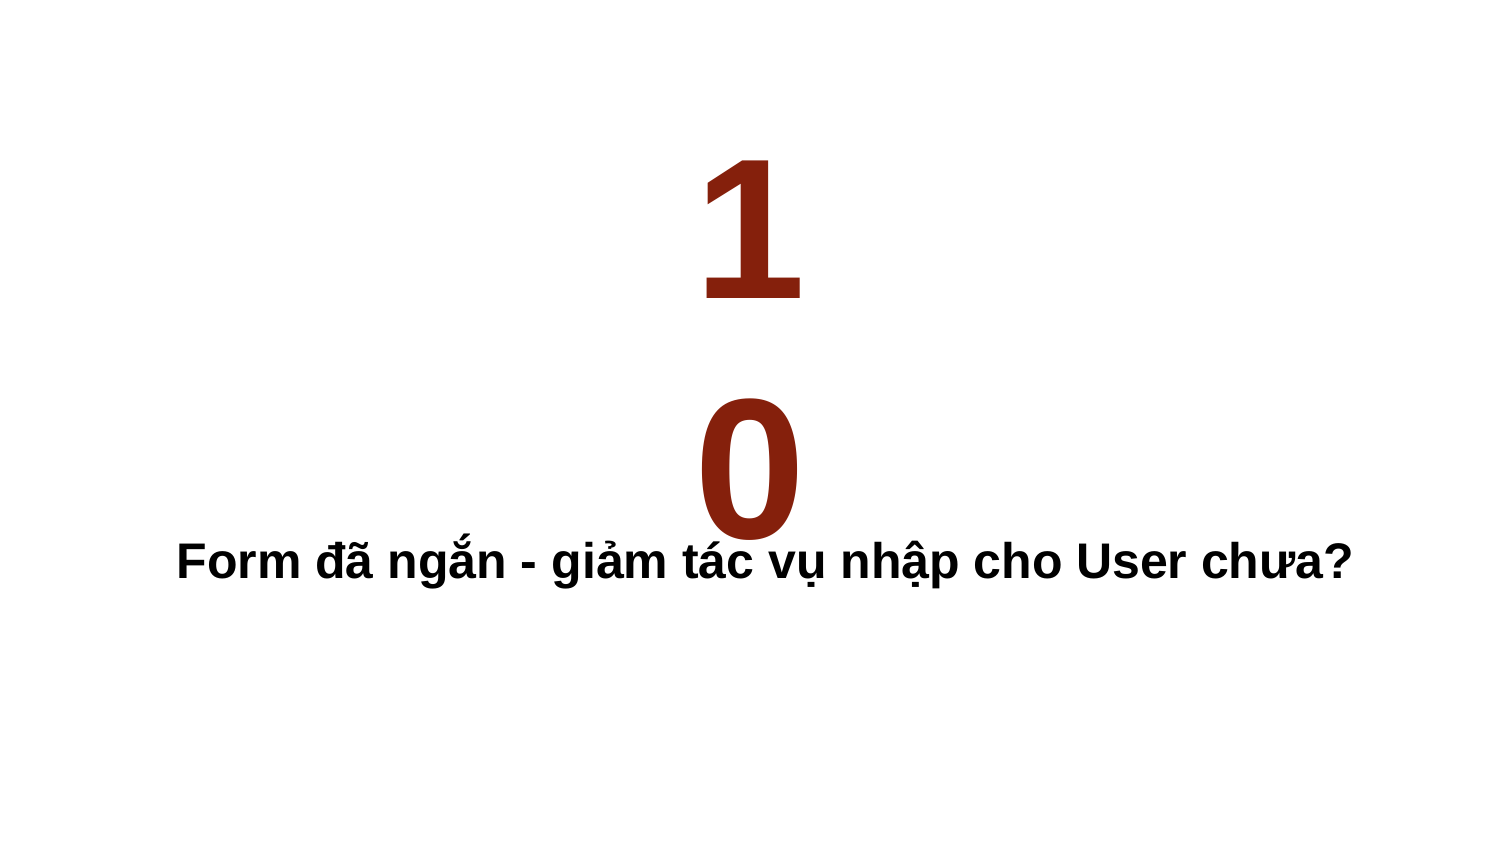

# 10
Form đã ngắn - giảm tác vụ nhập cho User chưa?